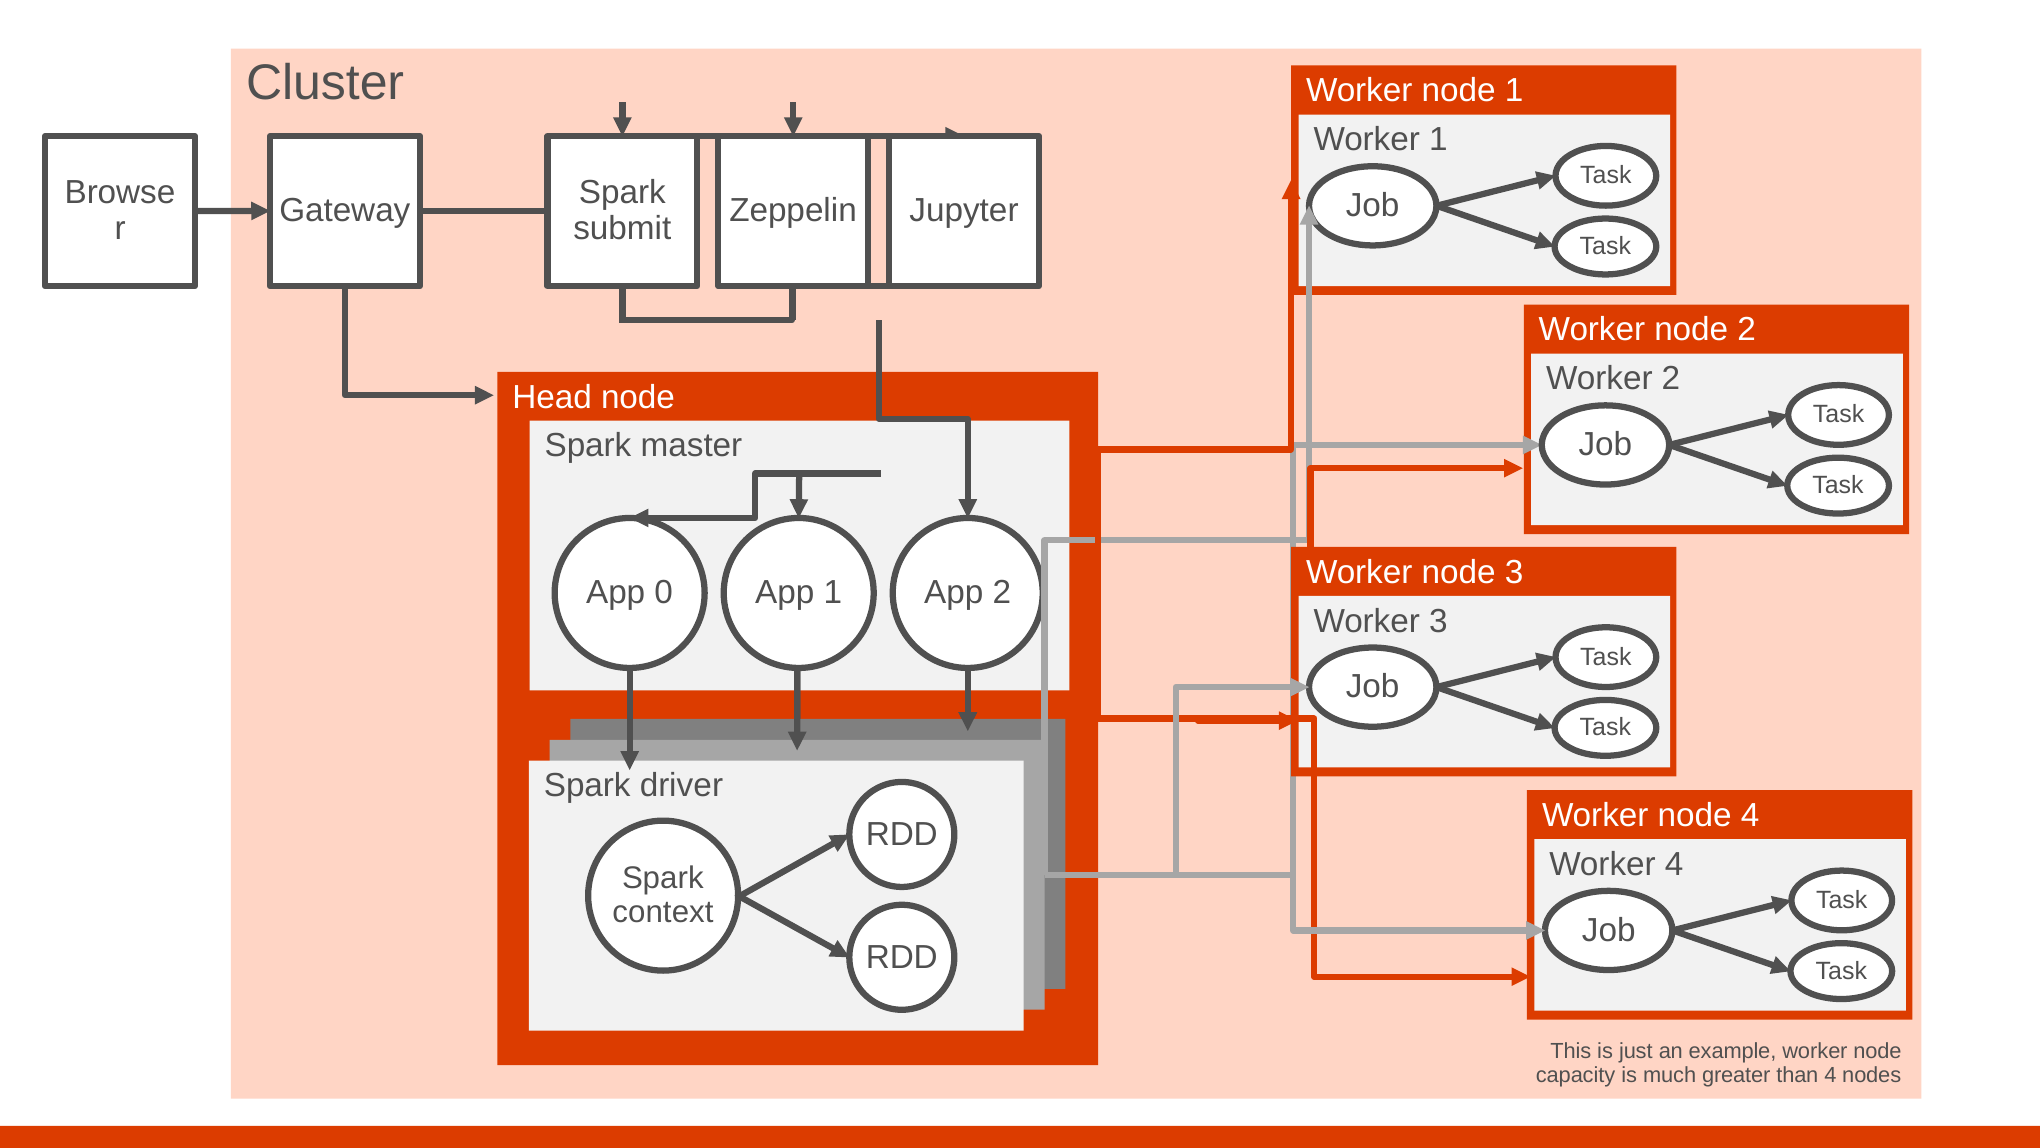

Cluster
Worker node 1
Worker 1
Task
Job
Task

Spark driver
RDD
Spark context
RDD
Gateway

Browser
Spark submit
Zeppelin
Jupyter
Worker node 2
Worker 2
Head node
Spark master
App 0
App 1
App 2
Task
Job
Task
Worker node 3
Worker 3
Task
Job
Task
Worker node 4
Worker 4
Task
Job
Task
This is just an example, worker node capacity is much greater than 4 nodes